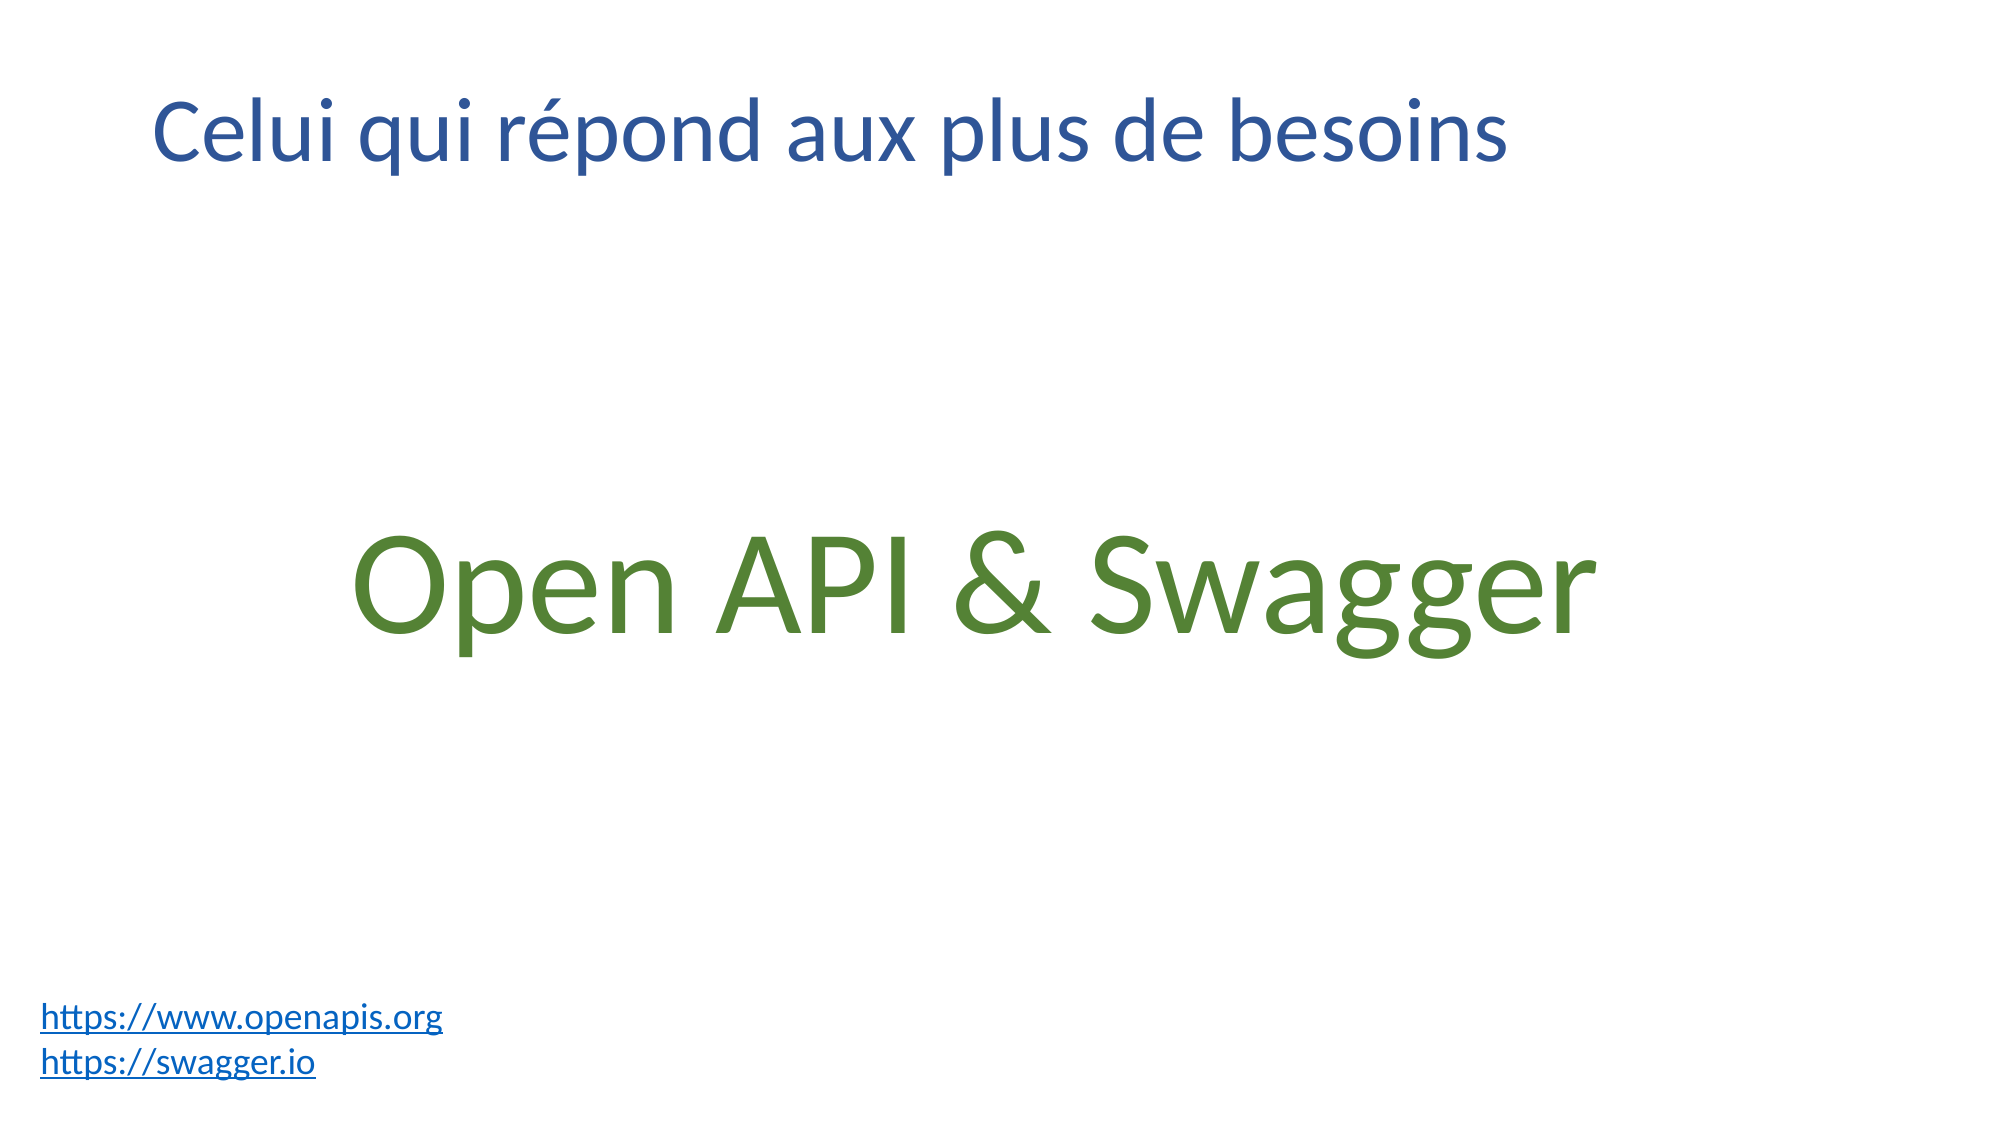

# Celui qui répond aux plus de besoins
Open API & Swagger
https://www.openapis.org
https://swagger.io